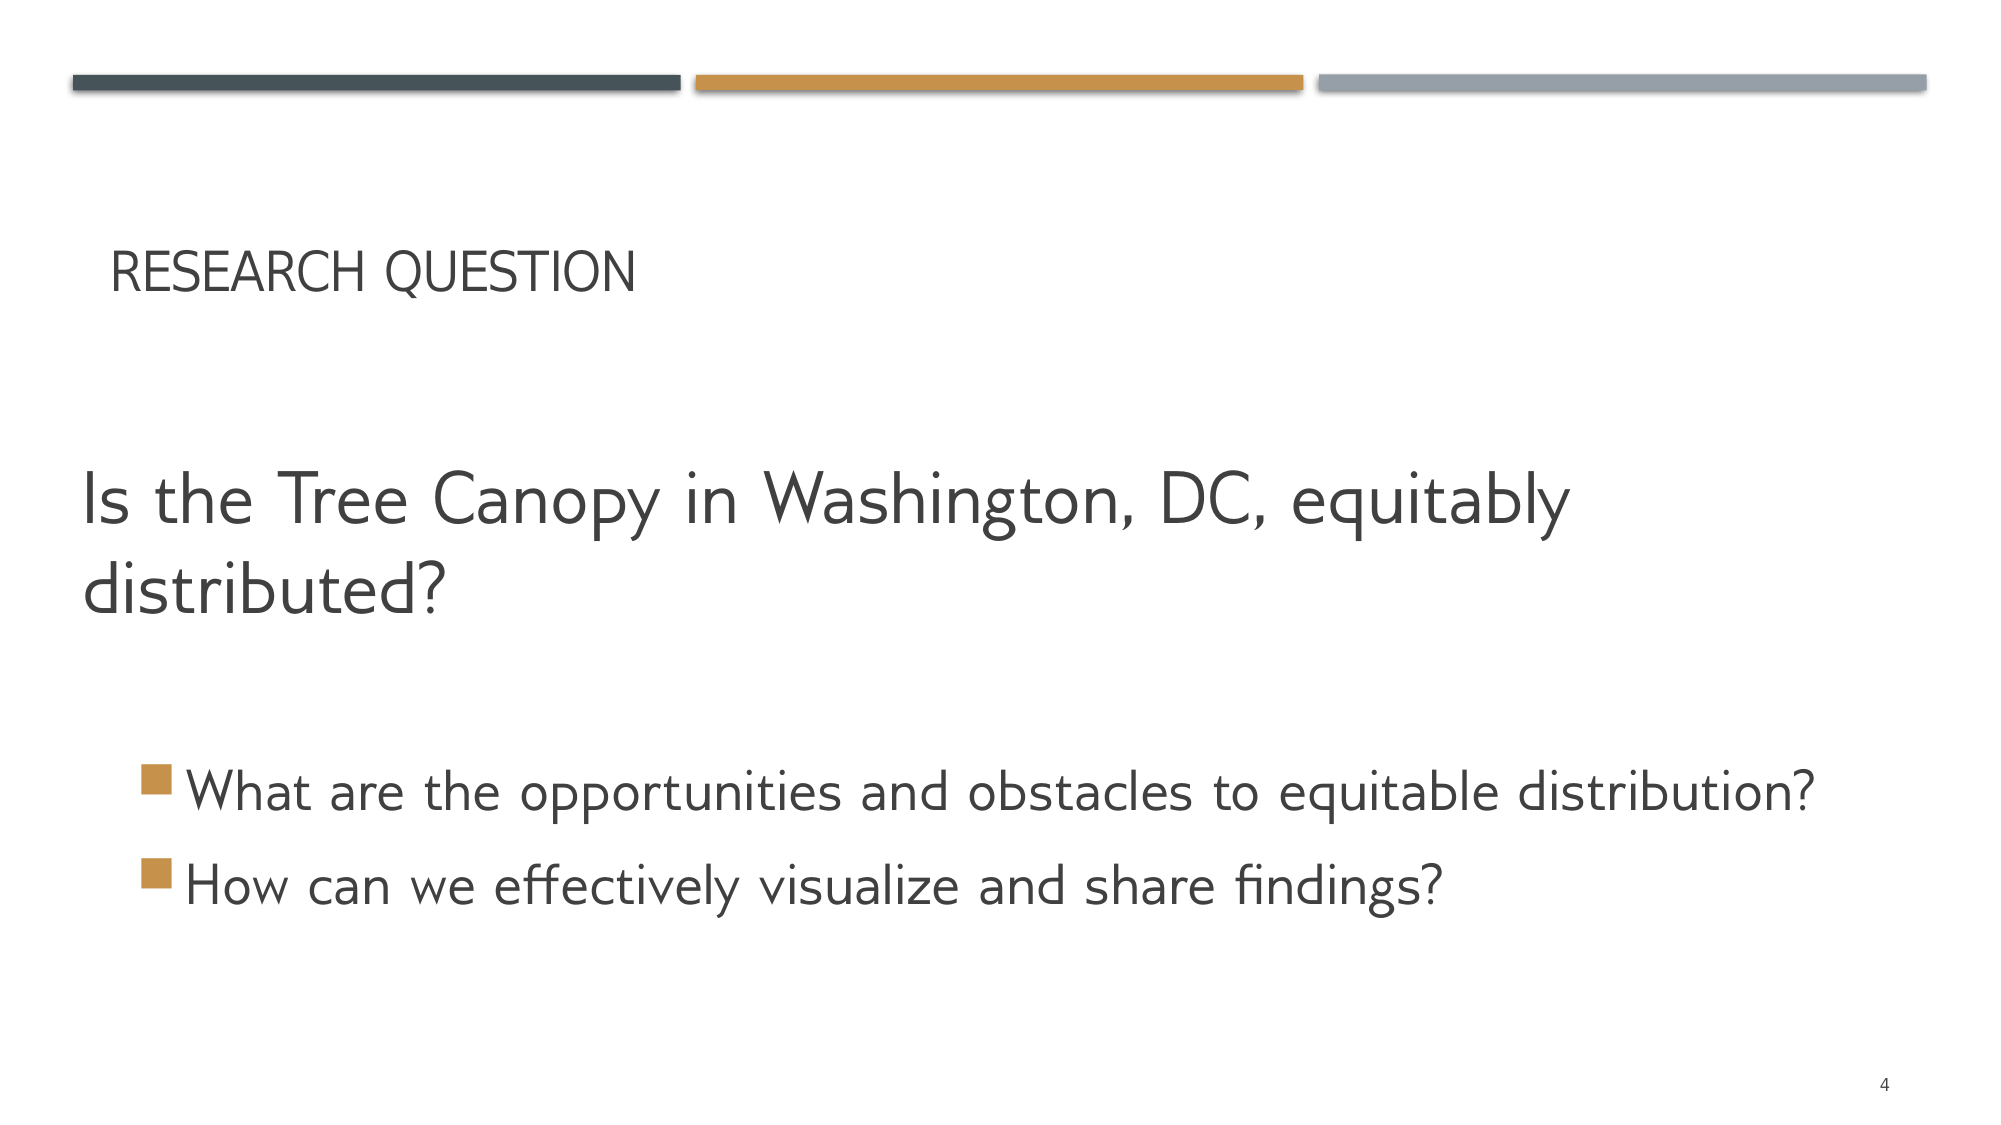

# Research Question
Is the Tree Canopy in Washington, DC, equitably distributed?

What are the opportunities and obstacles to equitable distribution?
How can we effectively visualize and share findings?
4